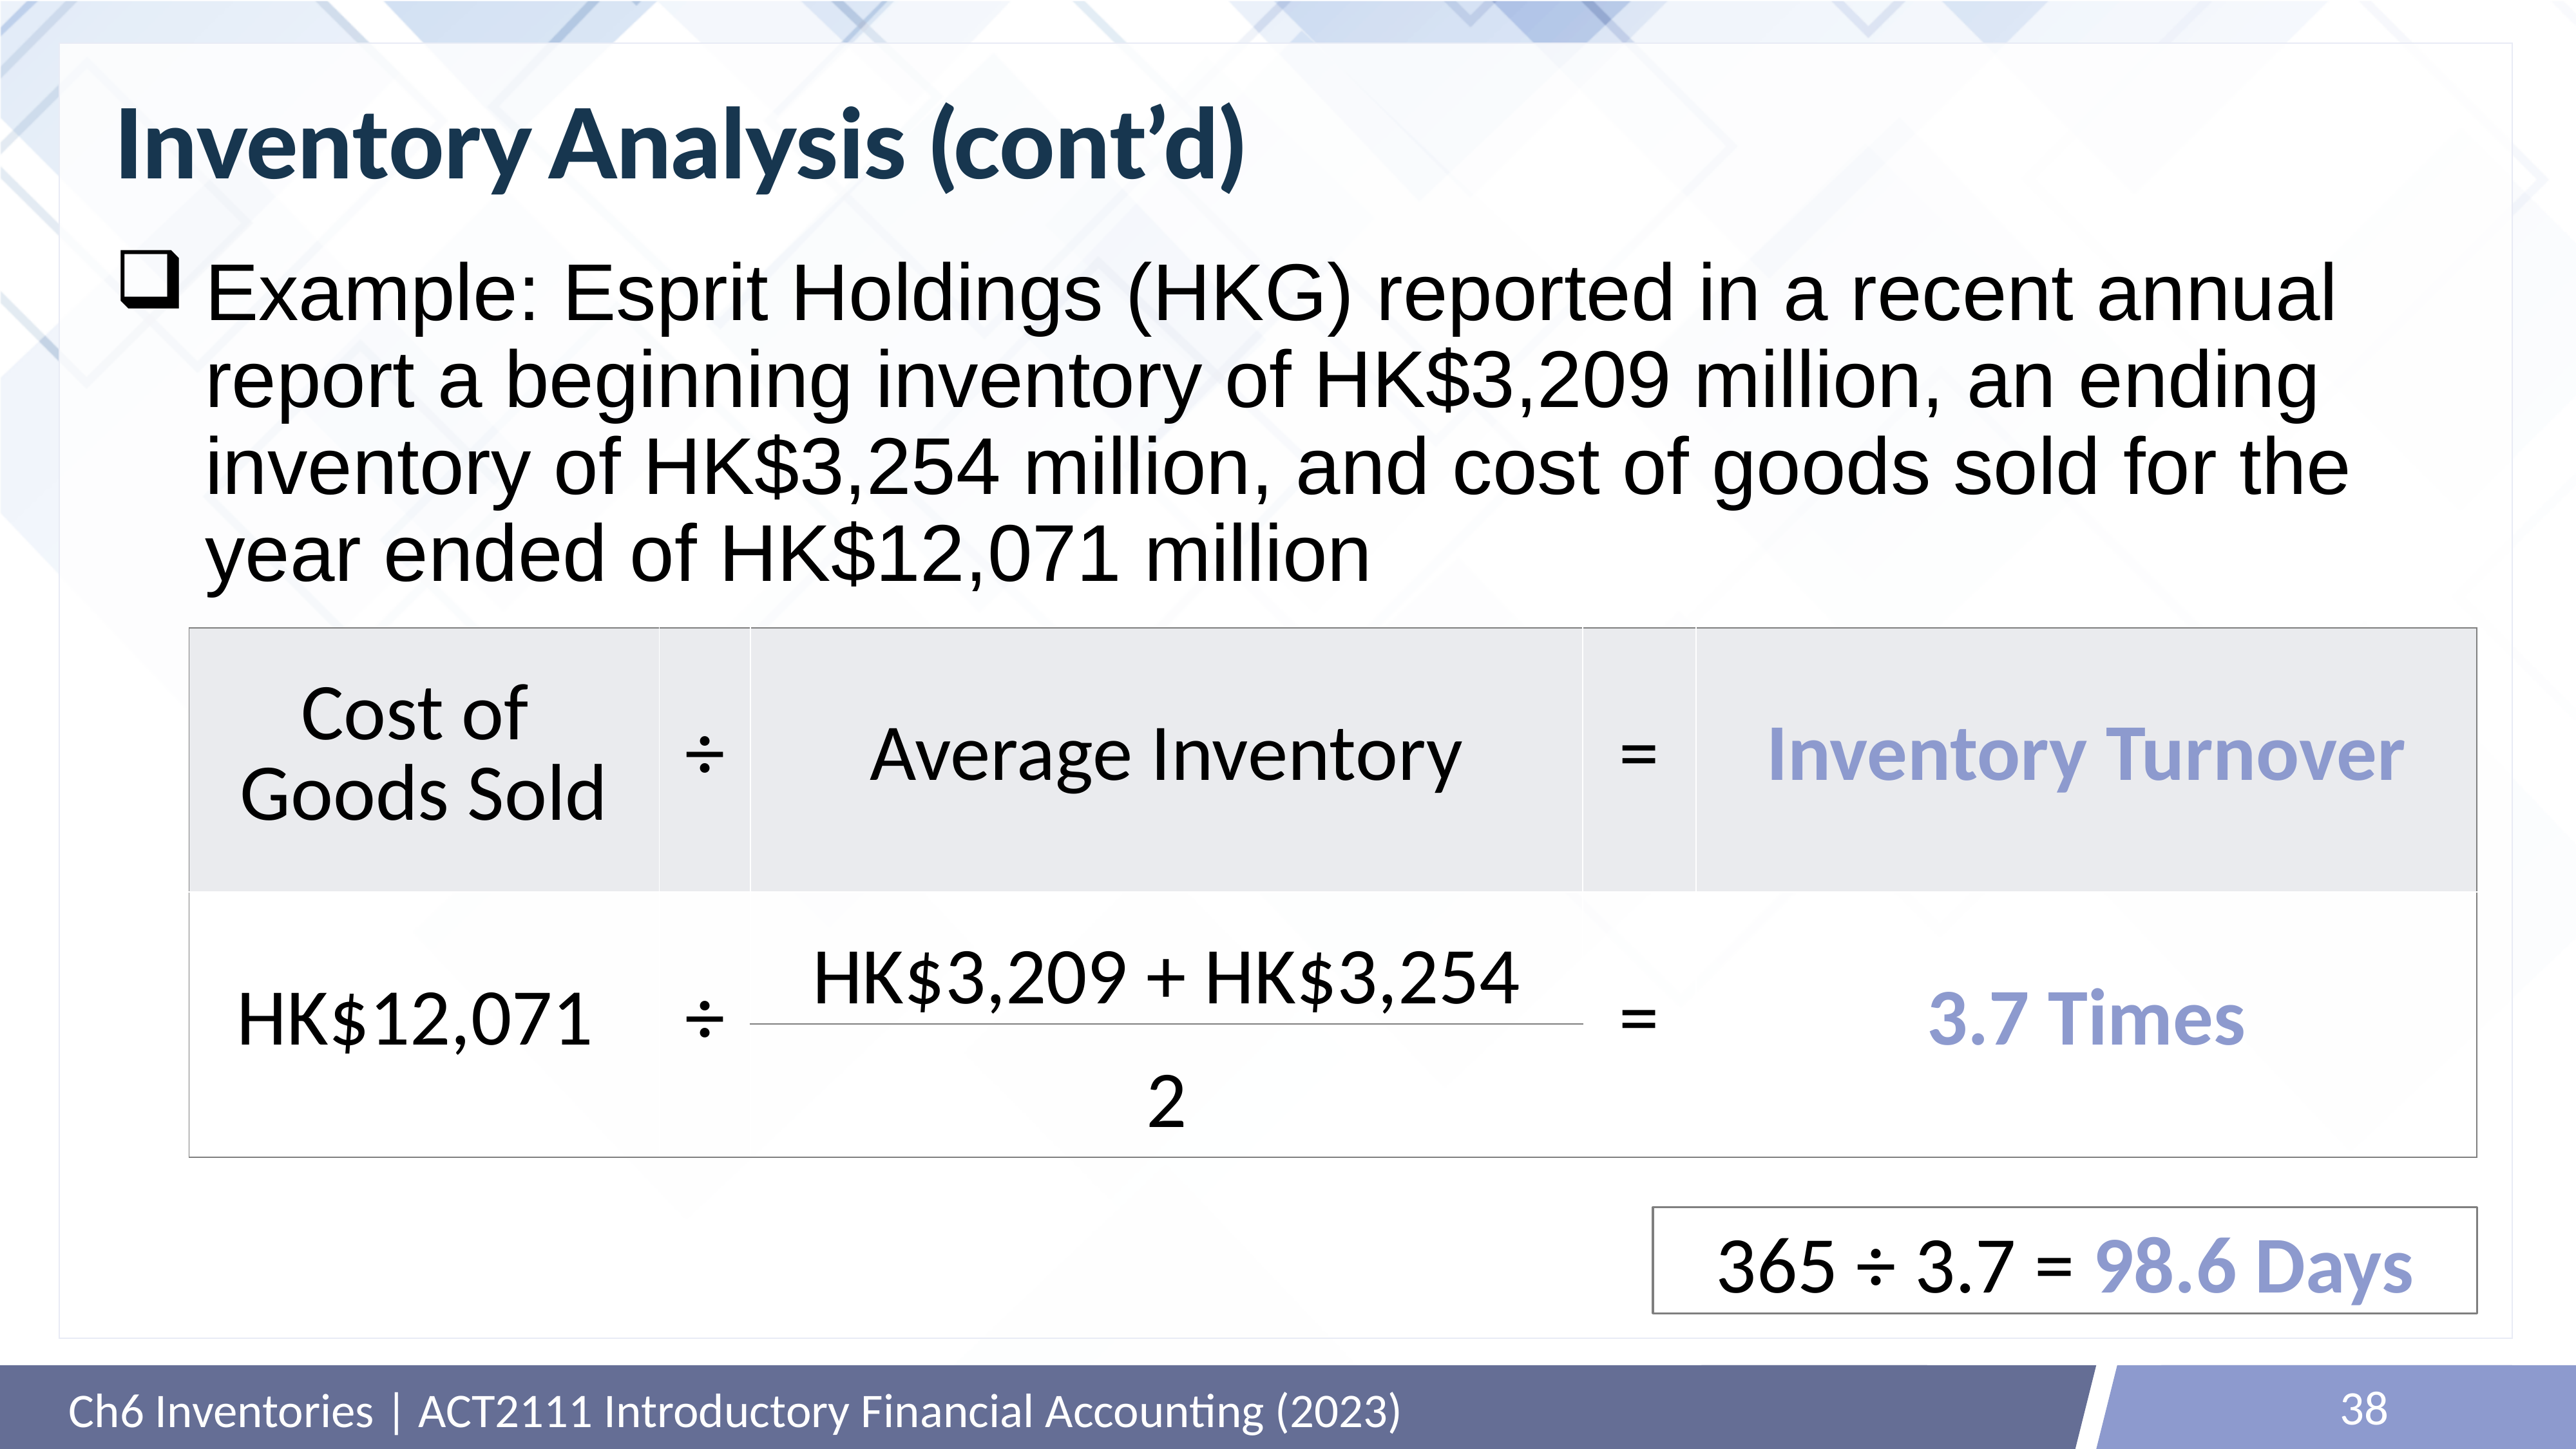

# Inventory Analysis (cont’d)
Example: Esprit Holdings (HKG) reported in a recent annual report a beginning inventory of HK$3,209 million, an ending inventory of HK$3,254 million, and cost of goods sold for the year ended of HK$12,071 million
| Cost of Goods Sold | ÷ | Average Inventory | = | Inventory Turnover |
| --- | --- | --- | --- | --- |
| HK$12,071 | ÷ | HK$3,209 + HK$3,254 | = | 3.7 Times |
|  |  | 2 |  |  |
365 ÷ 3.7 = 98.6 Days
38
Ch6 Inventories | ACT2111 Introductory Financial Accounting (2023)